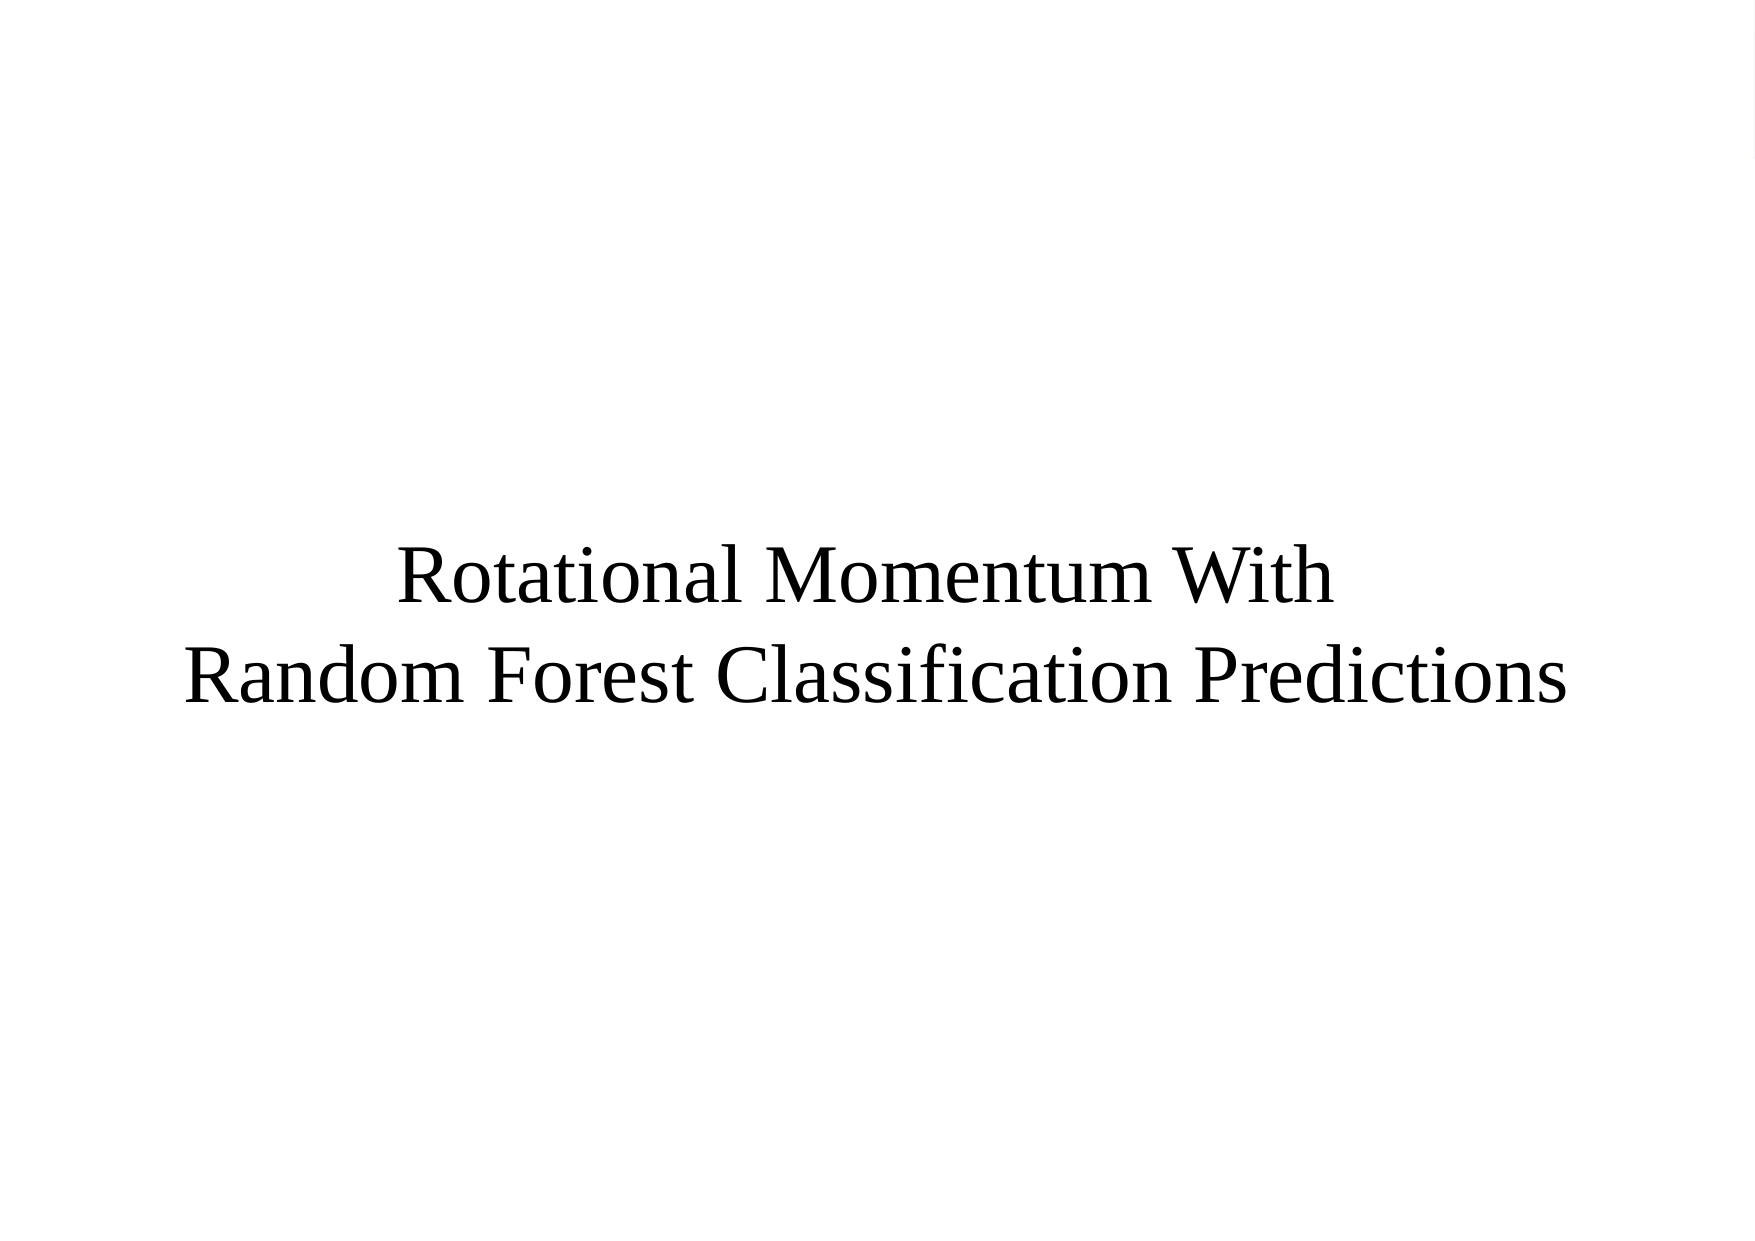

# Random Forest Regression

Rotational Momentum With
Random Forest Classification Predictions
45